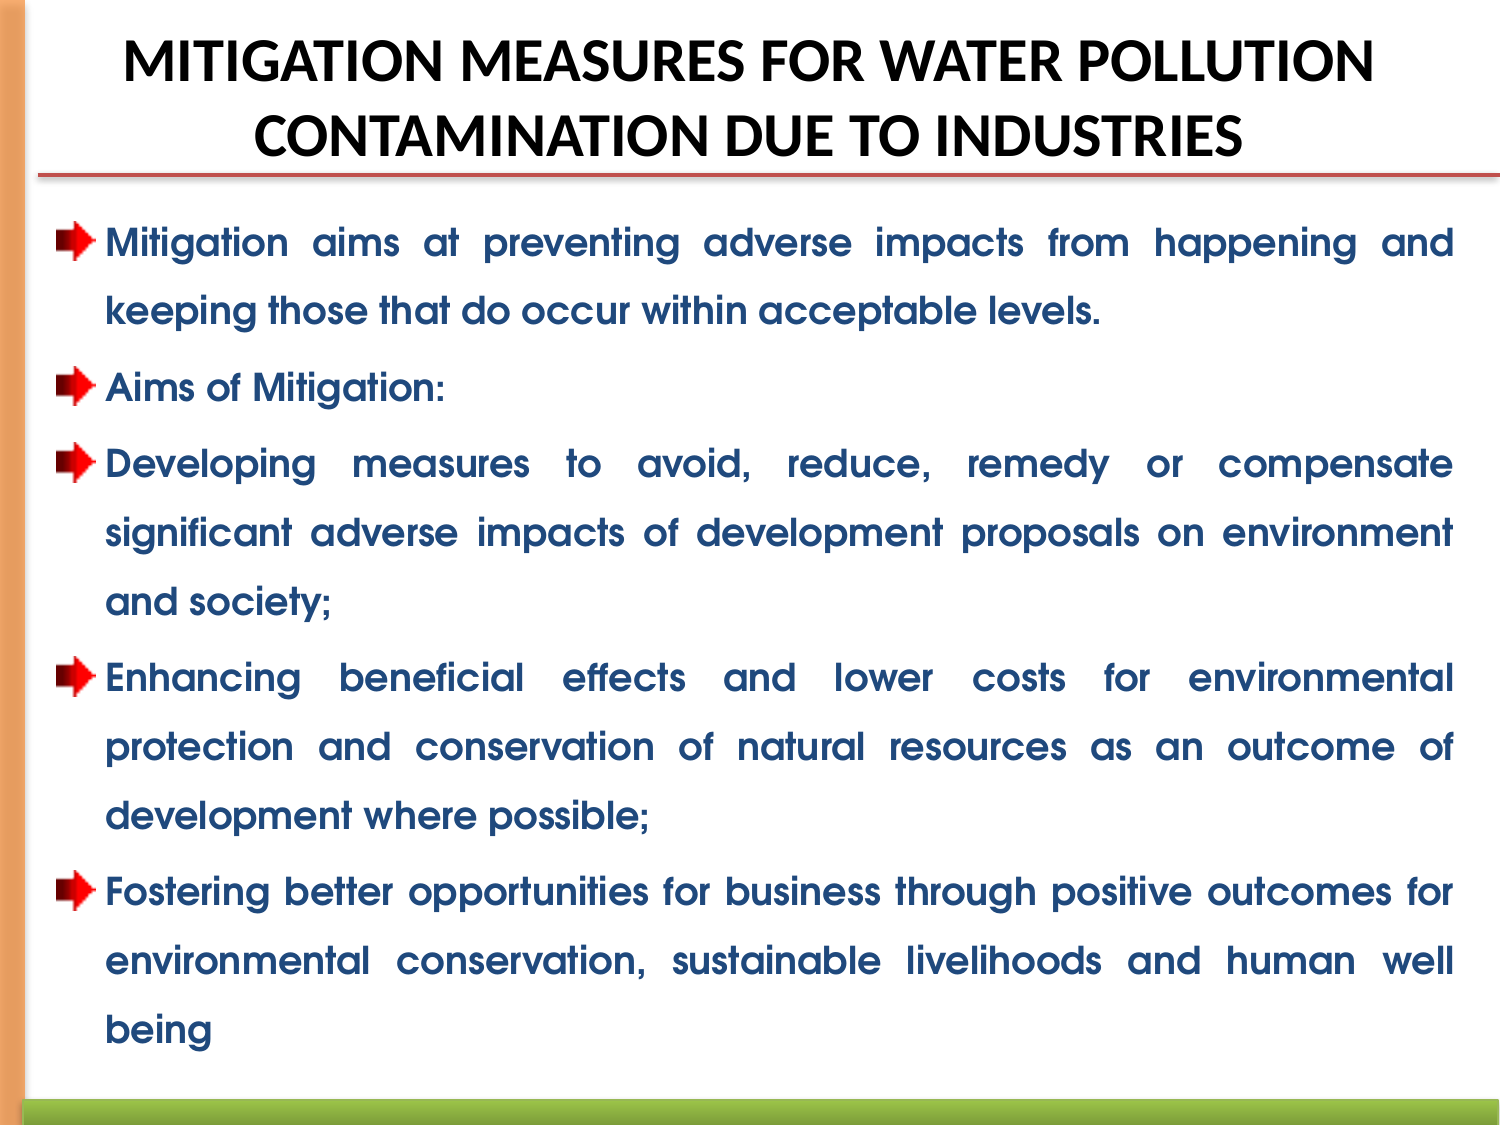

# MITIGATION MEASURES FOR WATER POLLUTION CONTAMINATION DUE TO INDUSTRIES
Mitigation aims at preventing adverse impacts from happening and keeping those that do occur within acceptable levels.
Aims of Mitigation:
Developing measures to avoid, reduce, remedy or compensate significant adverse impacts of development proposals on environment and society;
Enhancing beneficial effects and lower costs for environmental protection and conservation of natural resources as an outcome of development where possible;
Fostering better opportunities for business through positive outcomes for environmental conservation, sustainable livelihoods and human well being